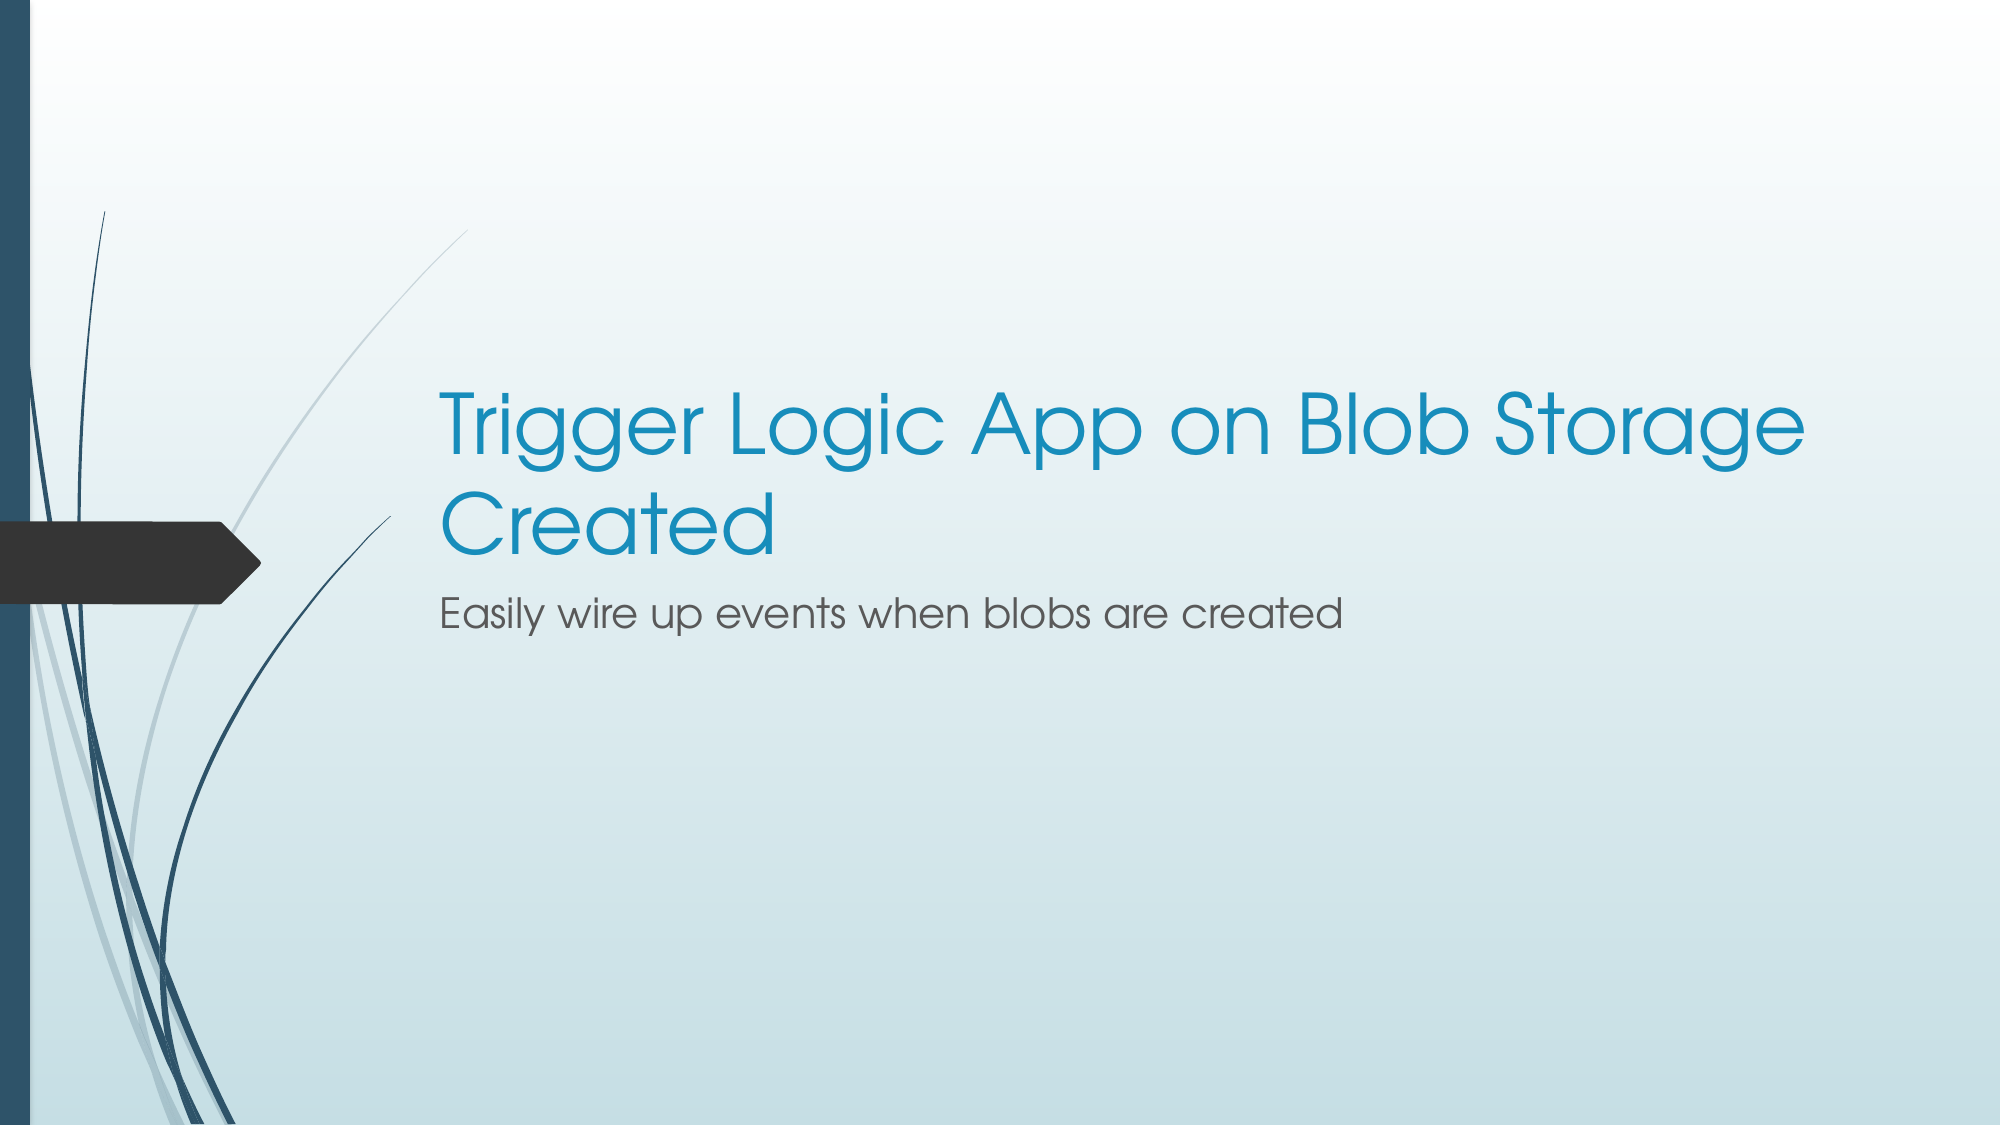

# Trigger Logic App on Blob Storage Created
Easily wire up events when blobs are created